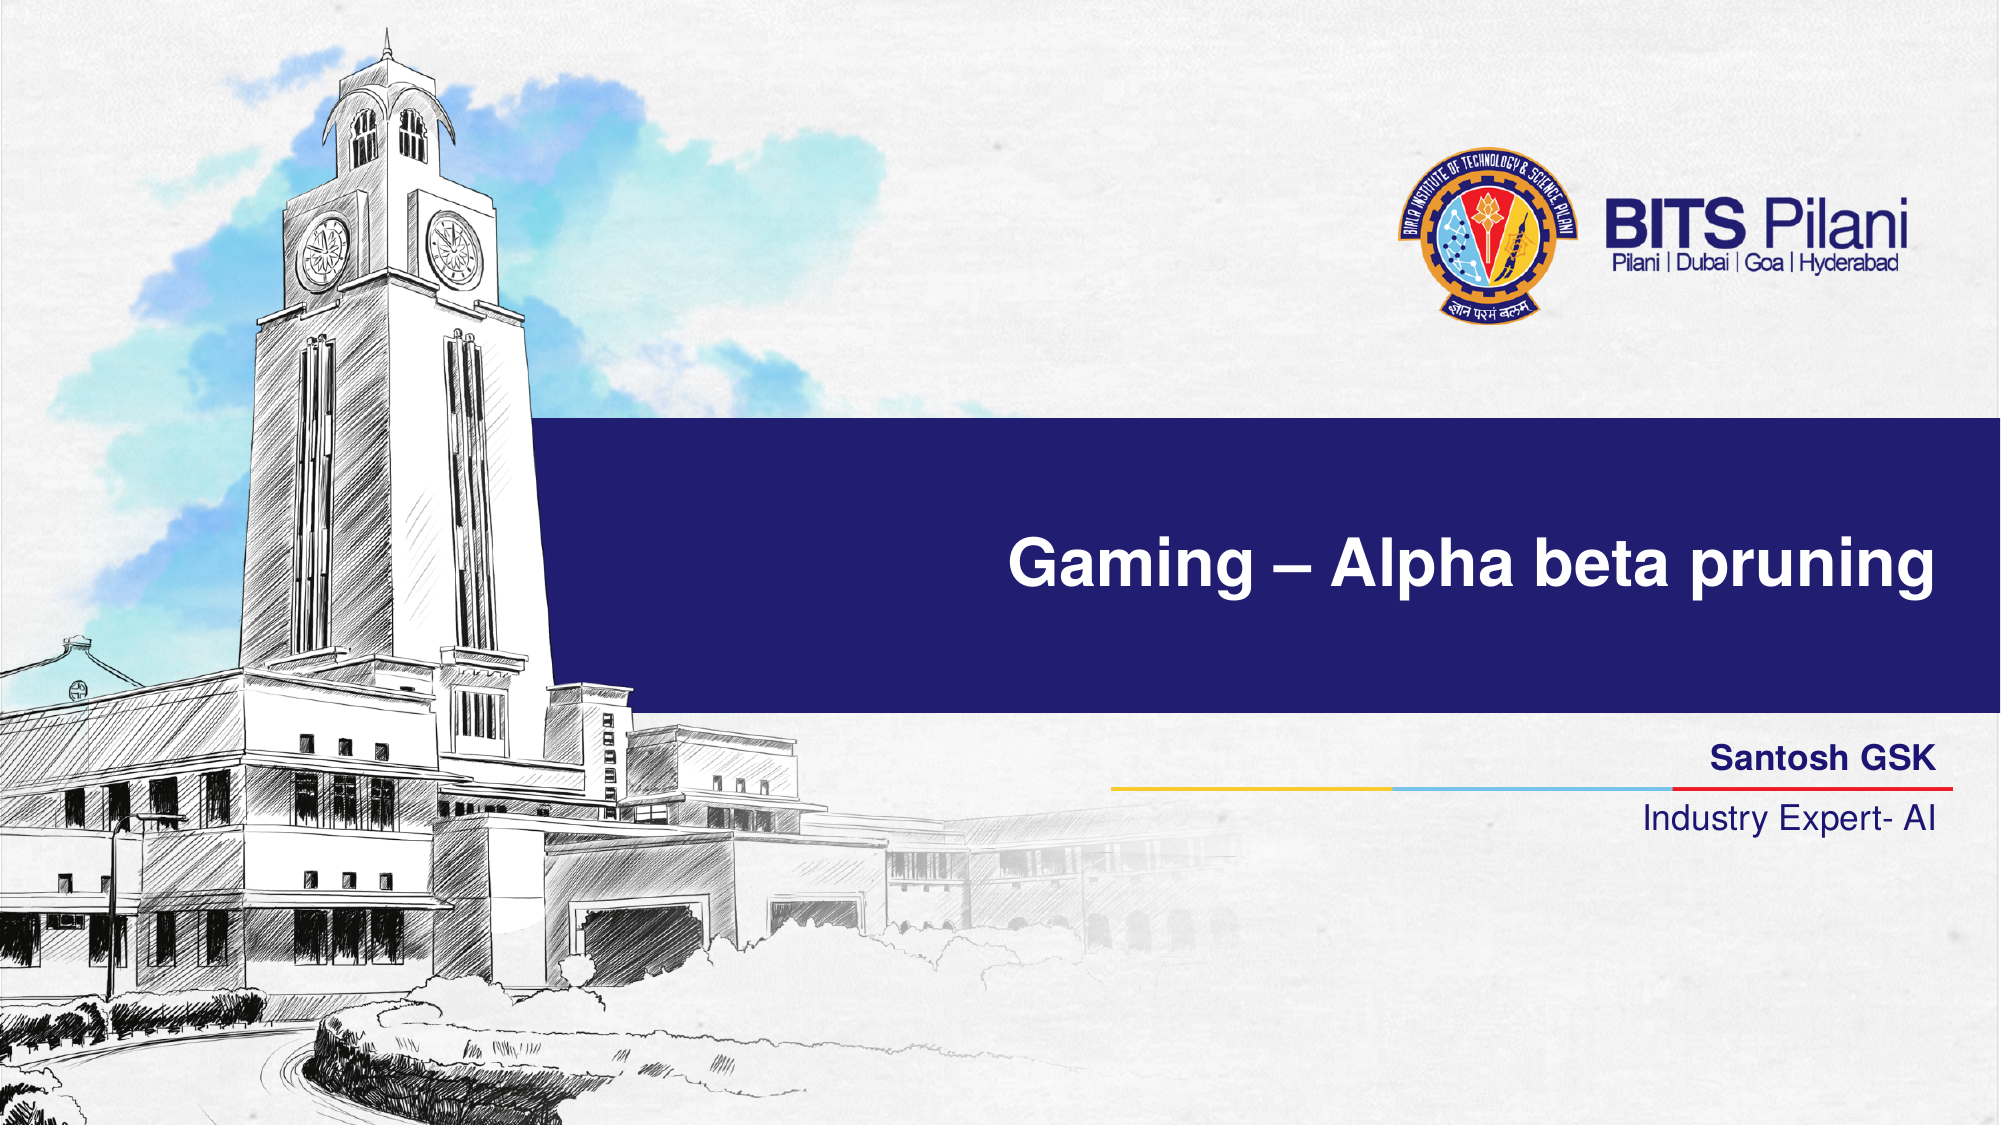

# Gaming – Alpha beta pruning
Santosh GSK
Industry Expert- AI